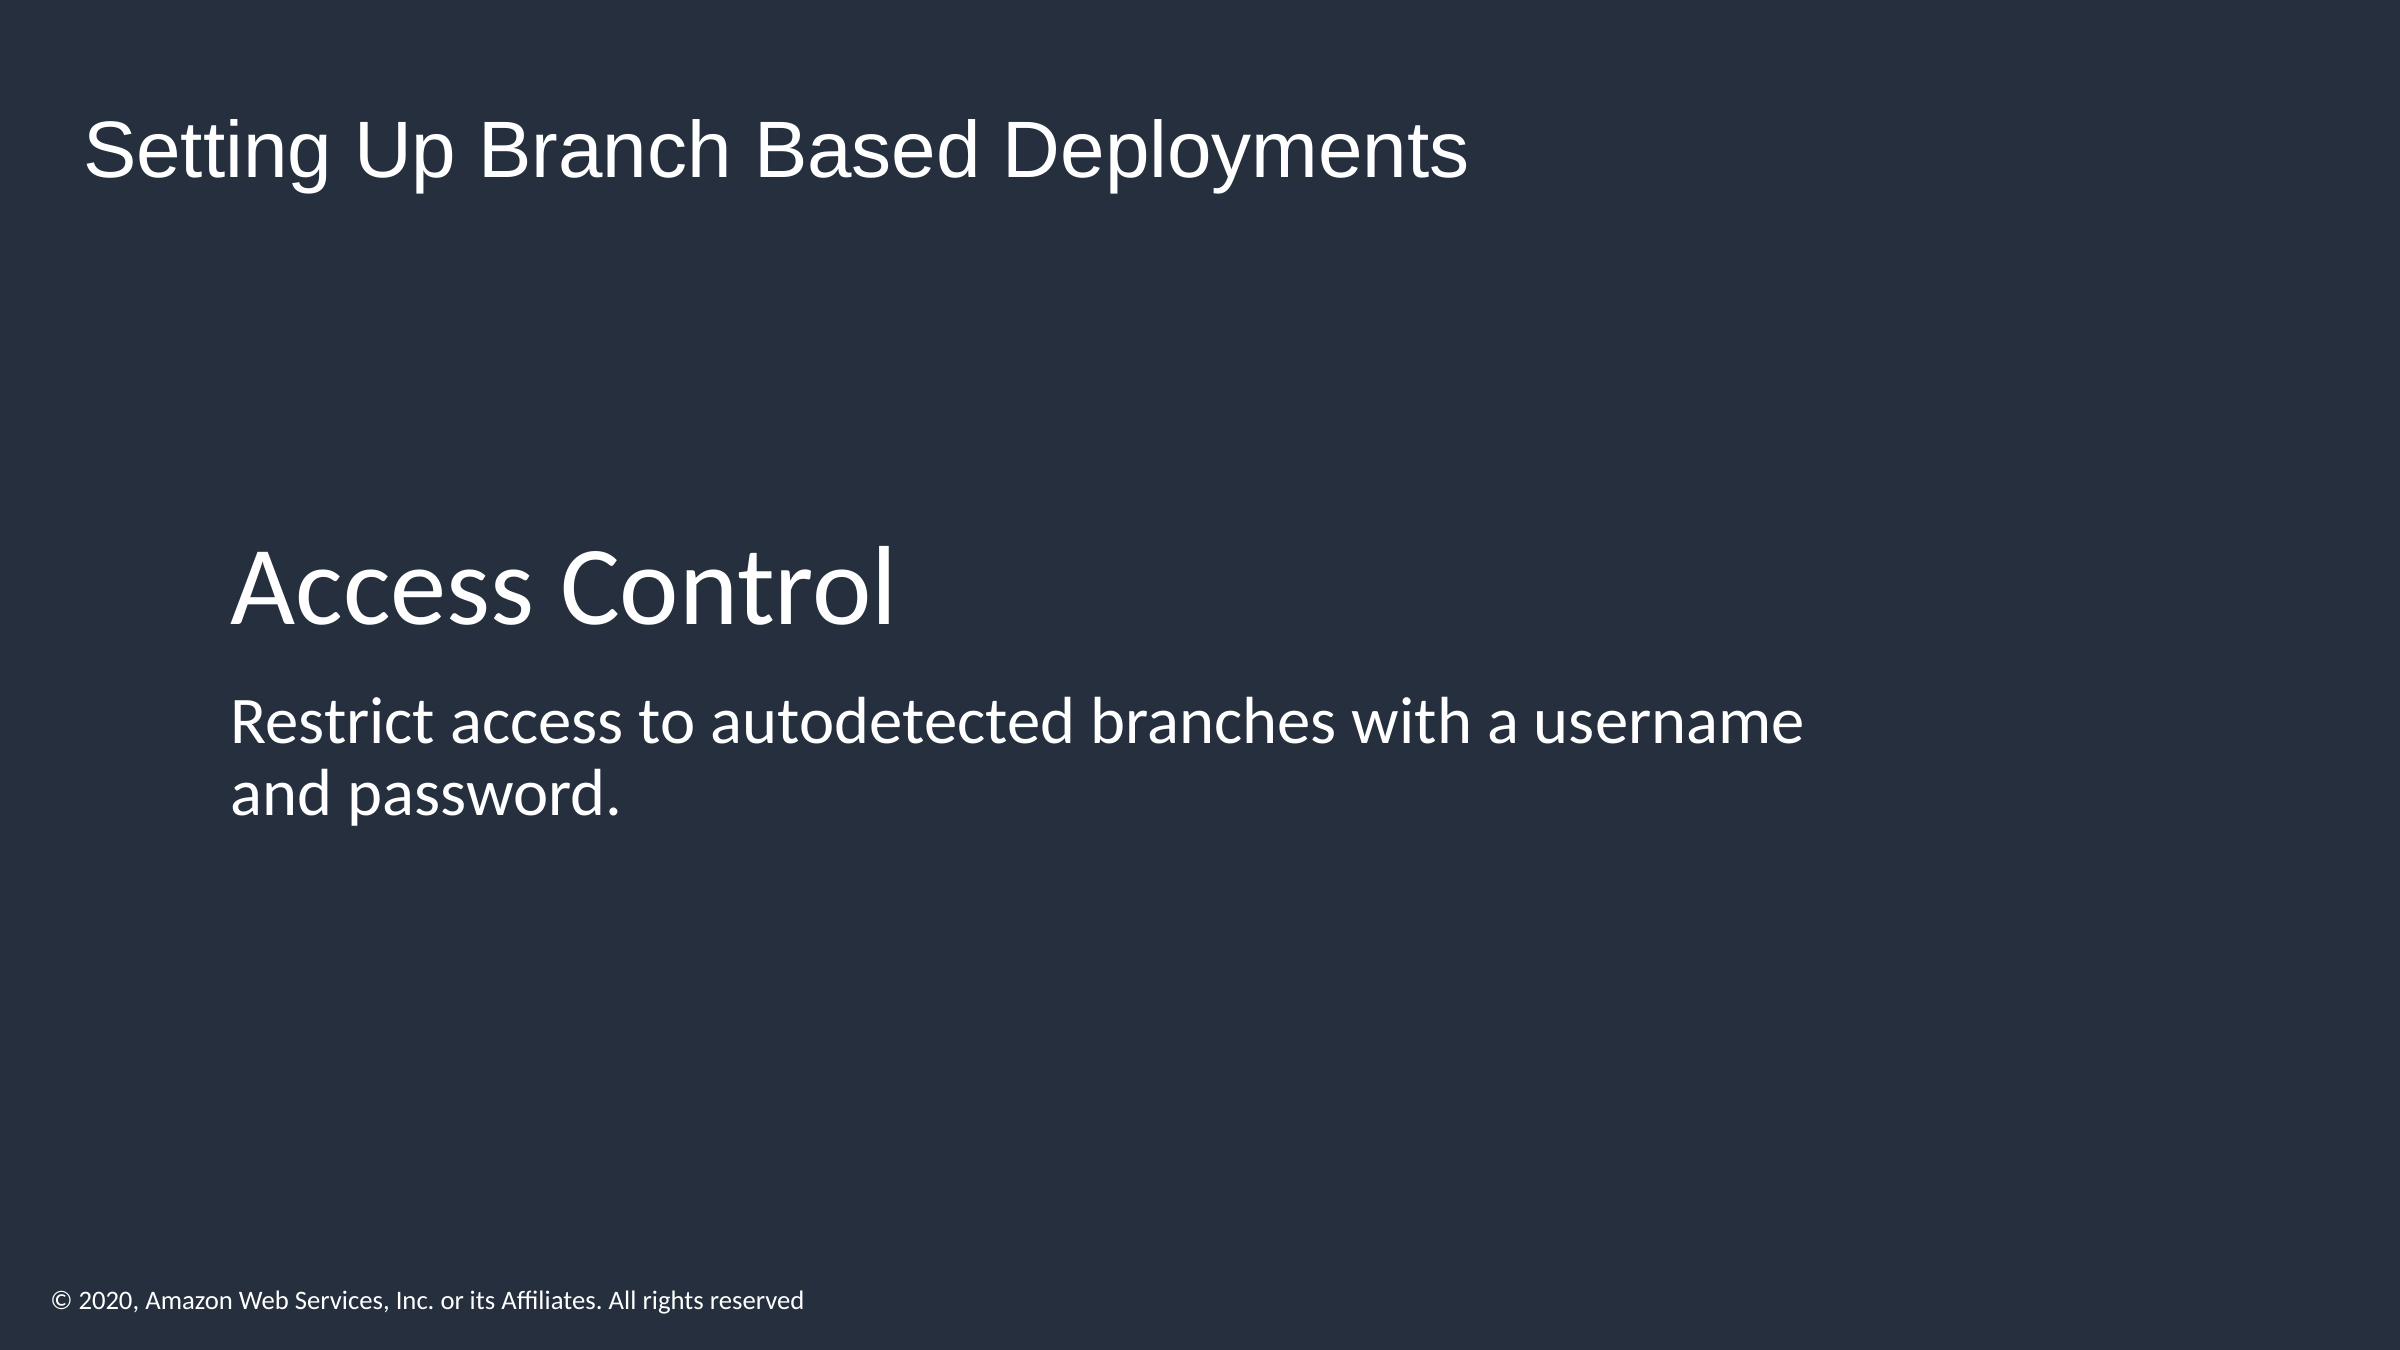

# Setting Up Branch Based Deployments
Access Control
Restrict access to autodetected branches with a username and password.